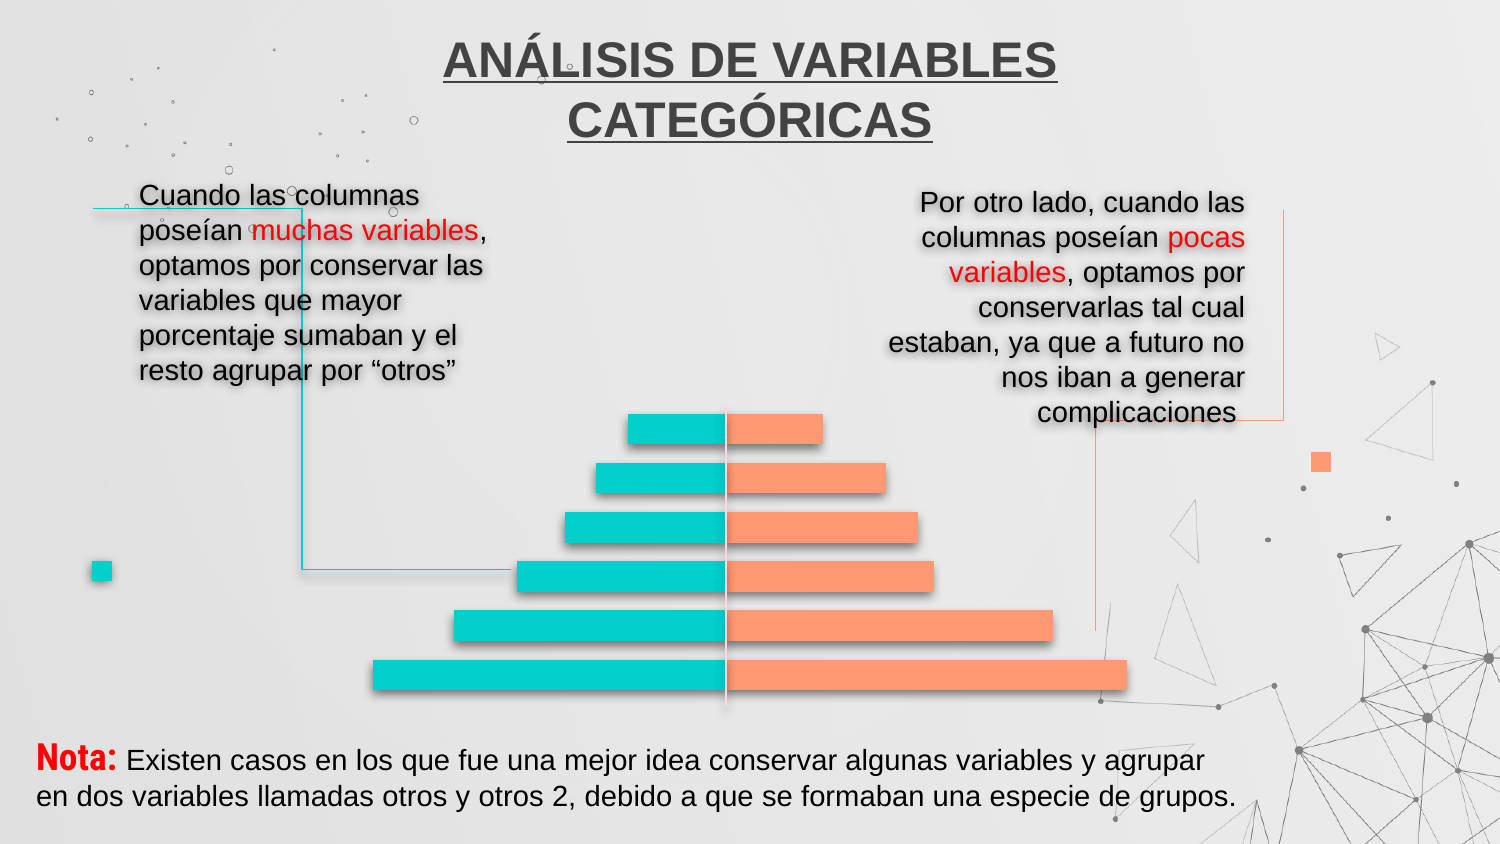

# ANÁLISIS DE VARIABLES CATEGÓRICAS
Cuando las columnas poseían muchas variables, optamos por conservar las variables que mayor porcentaje sumaban y el resto agrupar por “otros”
Por otro lado, cuando las columnas poseían pocas variables, optamos por conservarlas tal cual estaban, ya que a futuro no nos iban a generar complicaciones

Nota: Existen casos en los que fue una mejor idea conservar algunas variables y agrupar en dos variables llamadas otros y otros 2, debido a que se formaban una especie de grupos.